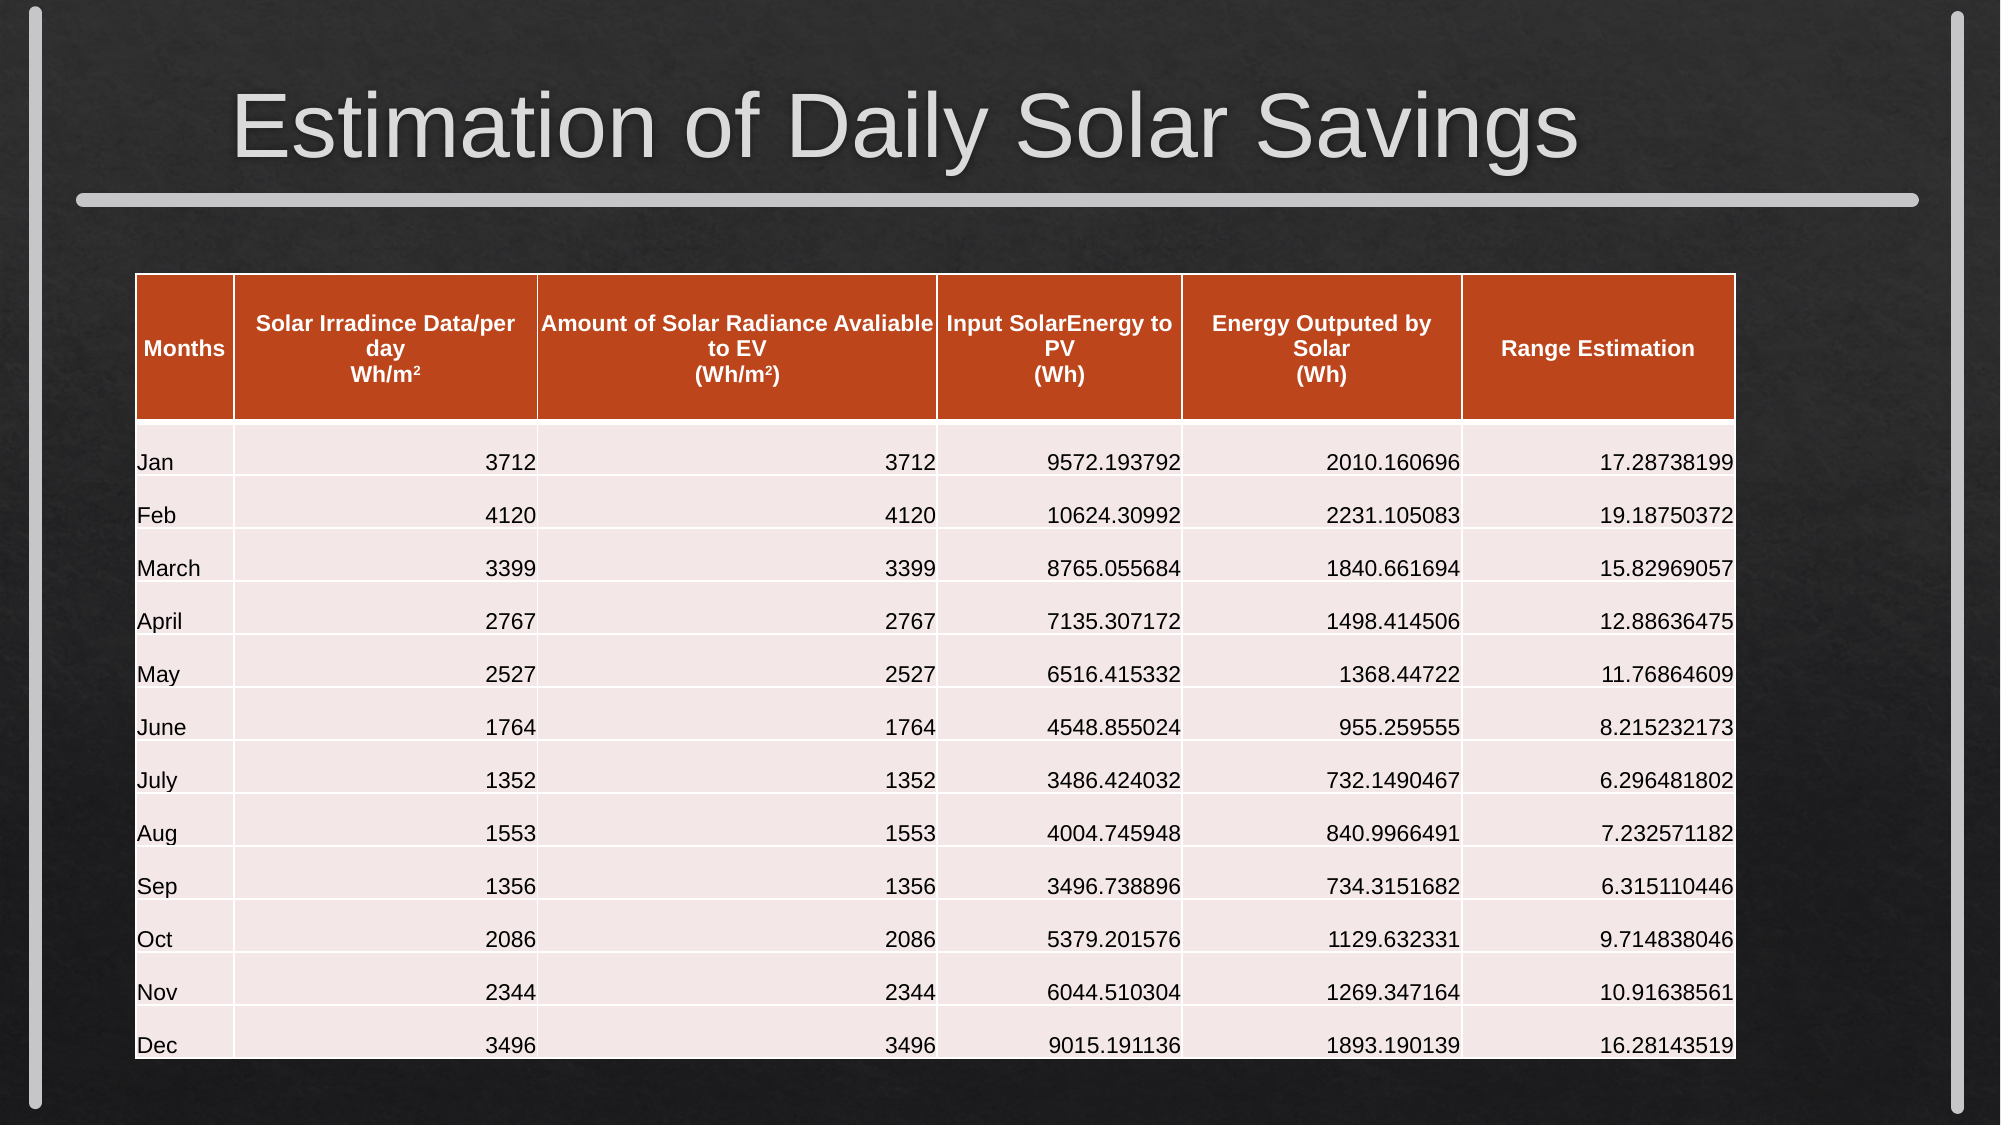

# Estimation of Daily Solar Savings
| Months | Solar Irradince Data/per day Wh/m2 | Amount of Solar Radiance Avaliable to EV (Wh/m2) | Input SolarEnergy to PV (Wh) | Energy Outputed by Solar (Wh) | Range Estimation |
| --- | --- | --- | --- | --- | --- |
| Jan | 3712 | 3712 | 9572.193792 | 2010.160696 | 17.28738199 |
| Feb | 4120 | 4120 | 10624.30992 | 2231.105083 | 19.18750372 |
| March | 3399 | 3399 | 8765.055684 | 1840.661694 | 15.82969057 |
| April | 2767 | 2767 | 7135.307172 | 1498.414506 | 12.88636475 |
| May | 2527 | 2527 | 6516.415332 | 1368.44722 | 11.76864609 |
| June | 1764 | 1764 | 4548.855024 | 955.259555 | 8.215232173 |
| July | 1352 | 1352 | 3486.424032 | 732.1490467 | 6.296481802 |
| Aug | 1553 | 1553 | 4004.745948 | 840.9966491 | 7.232571182 |
| Sep | 1356 | 1356 | 3496.738896 | 734.3151682 | 6.315110446 |
| Oct | 2086 | 2086 | 5379.201576 | 1129.632331 | 9.714838046 |
| Nov | 2344 | 2344 | 6044.510304 | 1269.347164 | 10.91638561 |
| Dec | 3496 | 3496 | 9015.191136 | 1893.190139 | 16.28143519 |